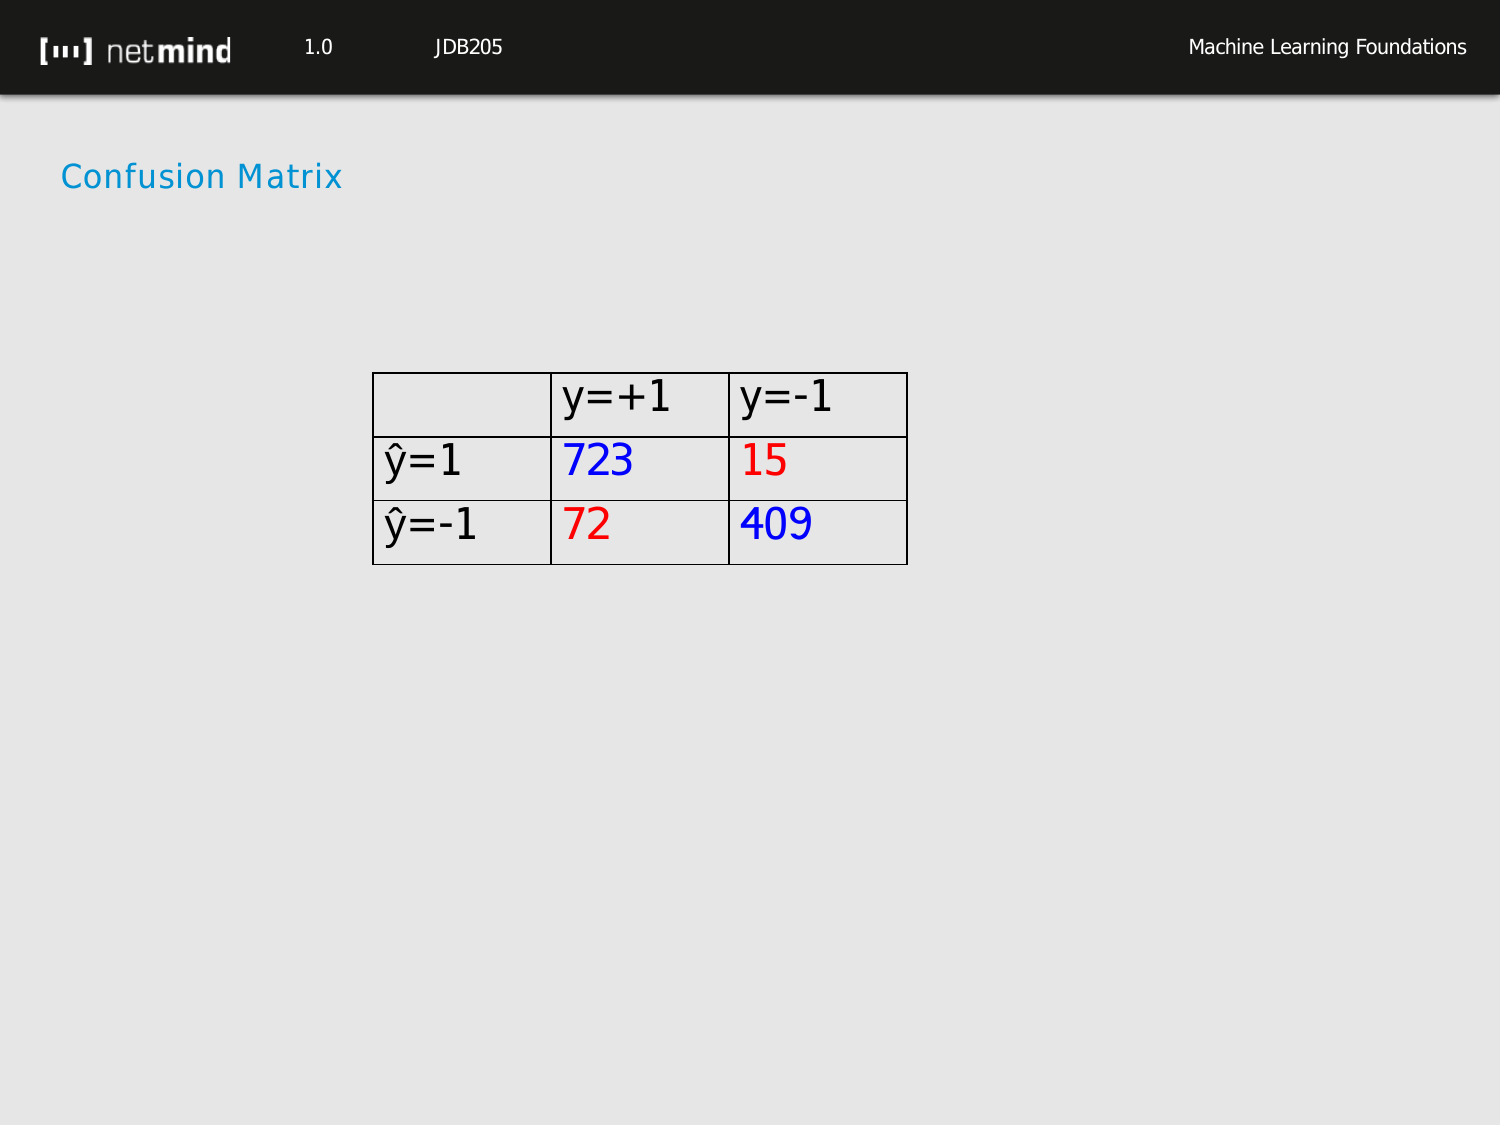

# Confusion Matrix
|  | y=+1 | y=-1 |
| --- | --- | --- |
| ŷ=1 | 723 | 15 |
| ŷ=-1 | 72 | 409 |